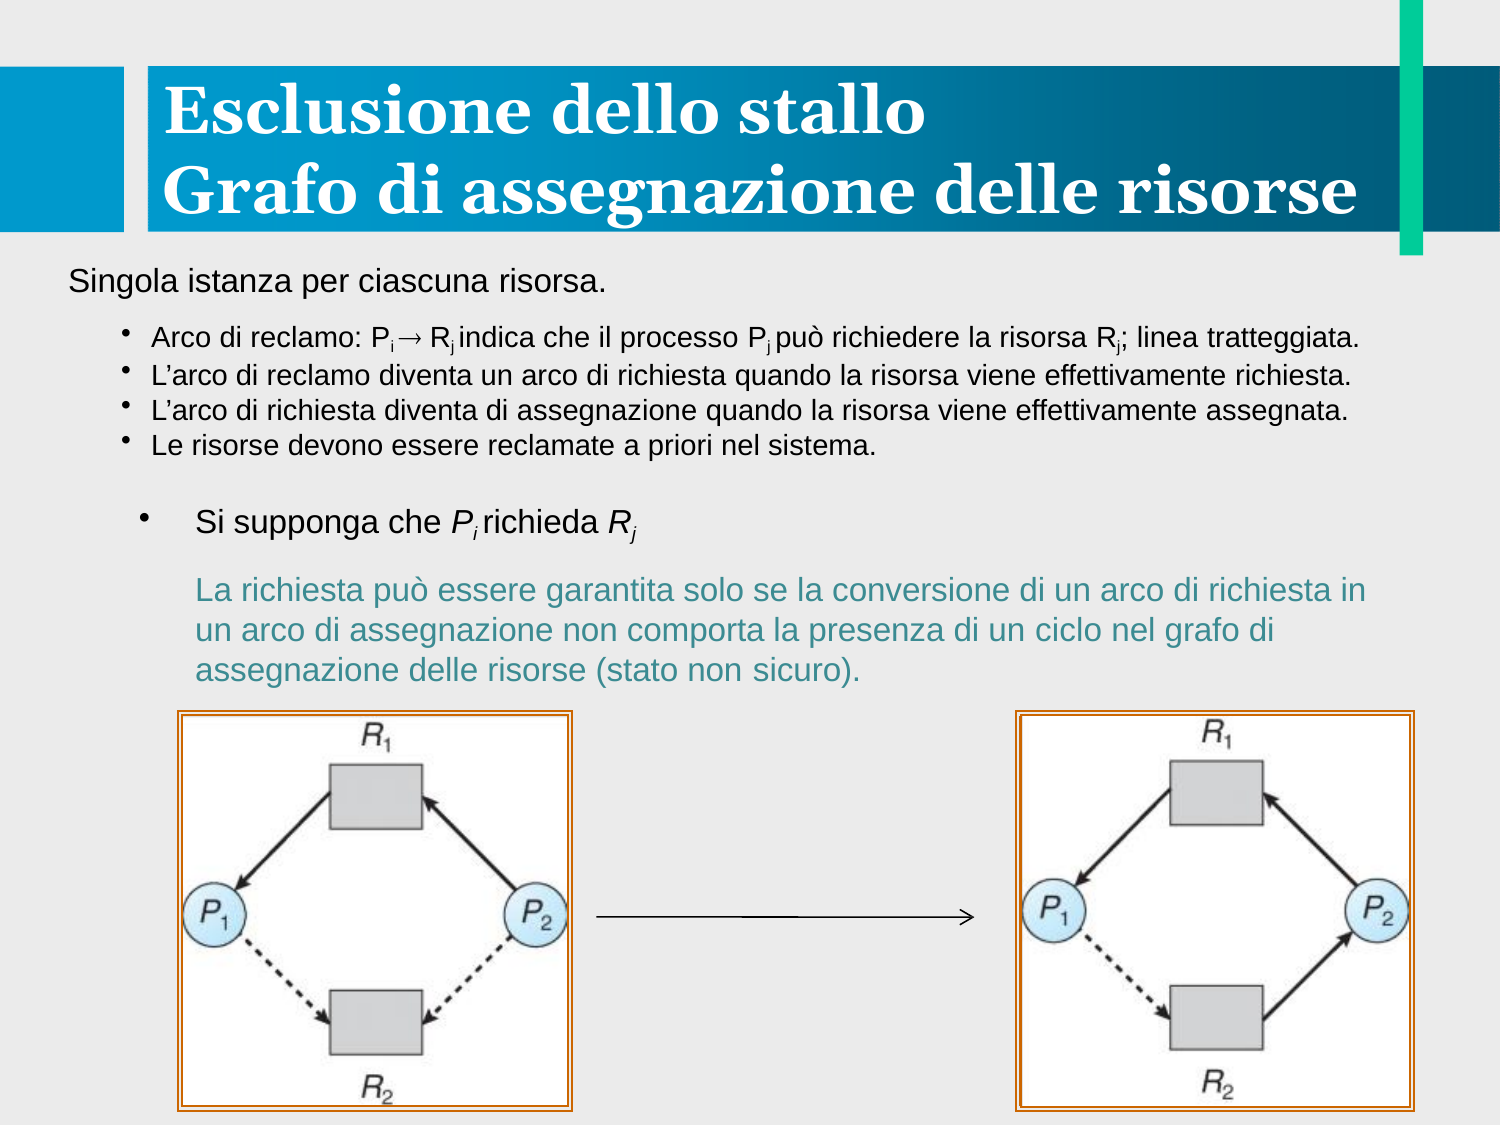

# Esclusione dello stallo
Grafo di assegnazione delle risorse

Singola istanza per ciascuna risorsa.
Arco di reclamo: Pi → Rj indica che il processo Pj può richiedere la risorsa Rj; linea tratteggiata.
L’arco di reclamo diventa un arco di richiesta quando la risorsa viene effettivamente richiesta.
L’arco di richiesta diventa di assegnazione quando la risorsa viene effettivamente assegnata.
Le risorse devono essere reclamate a priori nel sistema.

Si supponga che Pi richieda Rj
La richiesta può essere garantita solo se la conversione di un arco di richiesta in  un arco di assegnazione non comporta la presenza di un ciclo nel grafo di  assegnazione delle risorse (stato non sicuro).